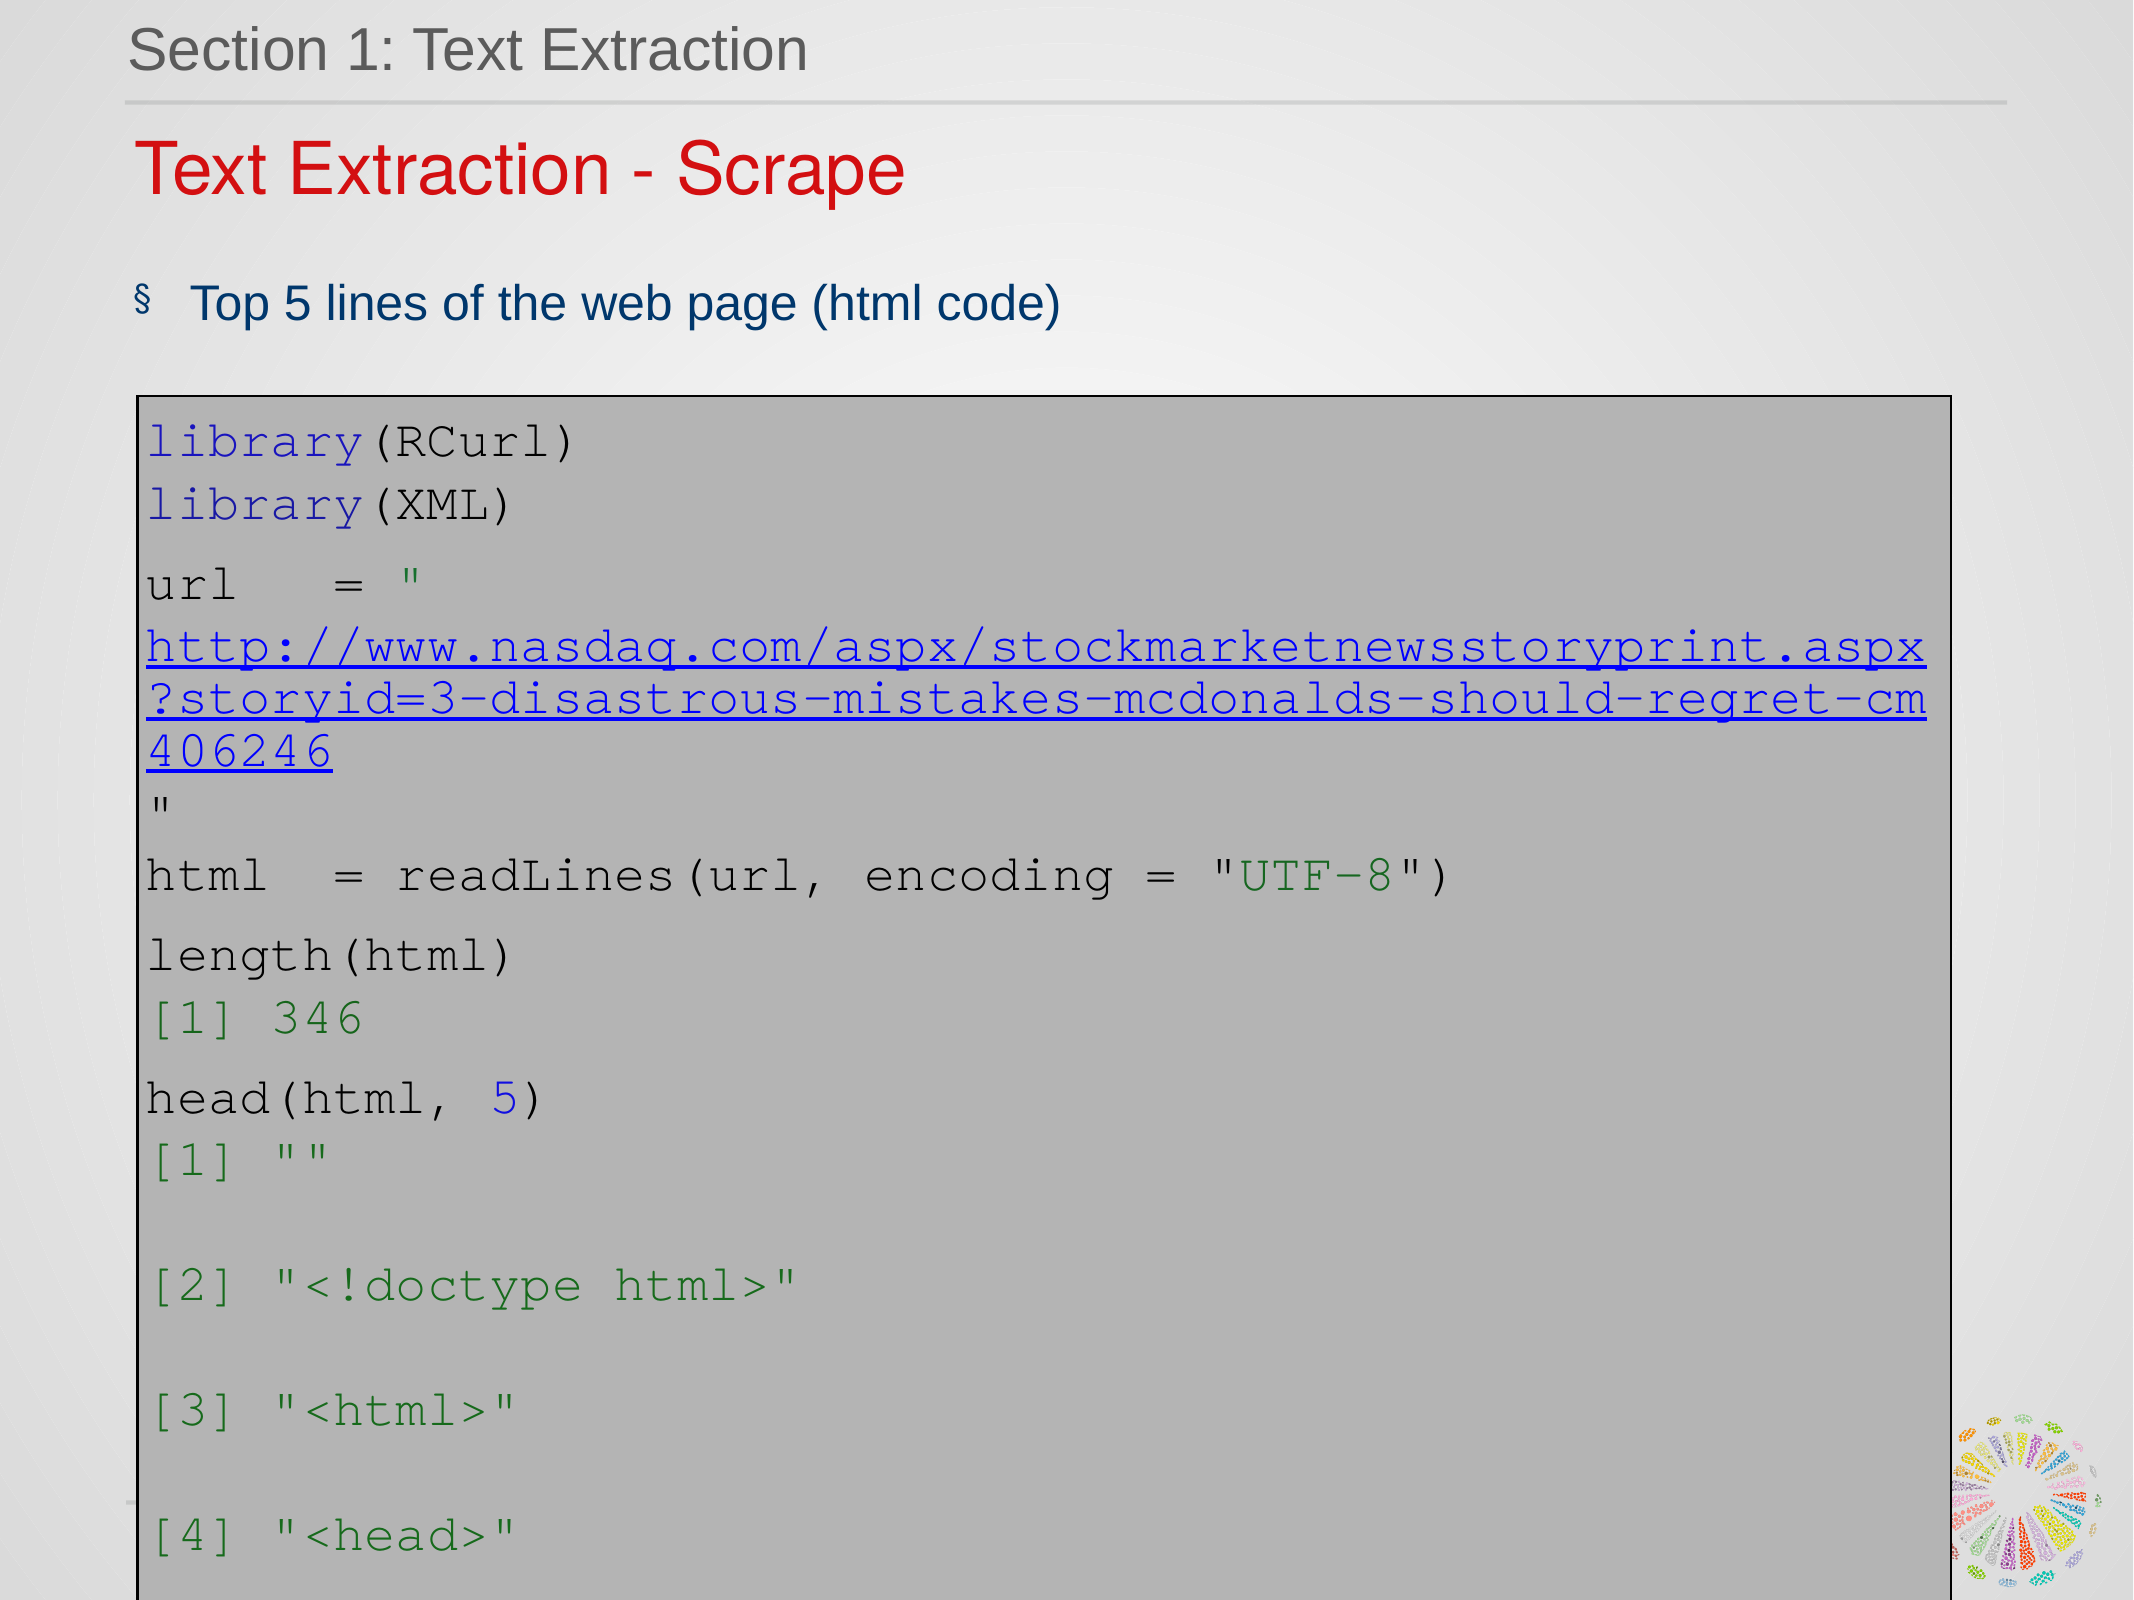

Section 1: Text Extraction
Text Extraction - Scrape
Top 5 lines of the web page (html code)
library(RCurl)
library(XML)

url   = "http://www.nasdaq.com/aspx/stockmarketnewsstoryprint.aspx?storyid=3-disastrous-mistakes-mcdonalds-should-regret-cm406246"
html  = readLines(url, encoding = "UTF-8")

length(html)
[1] 346

head(html, 5)
[1] ""
[2] "<!doctype html>"
[3] "<html>"
[4] "<head>"
[5] "<title>3 Disastrous Mistakes McDonald’s Should Regret - NASDAQ.com</title>"